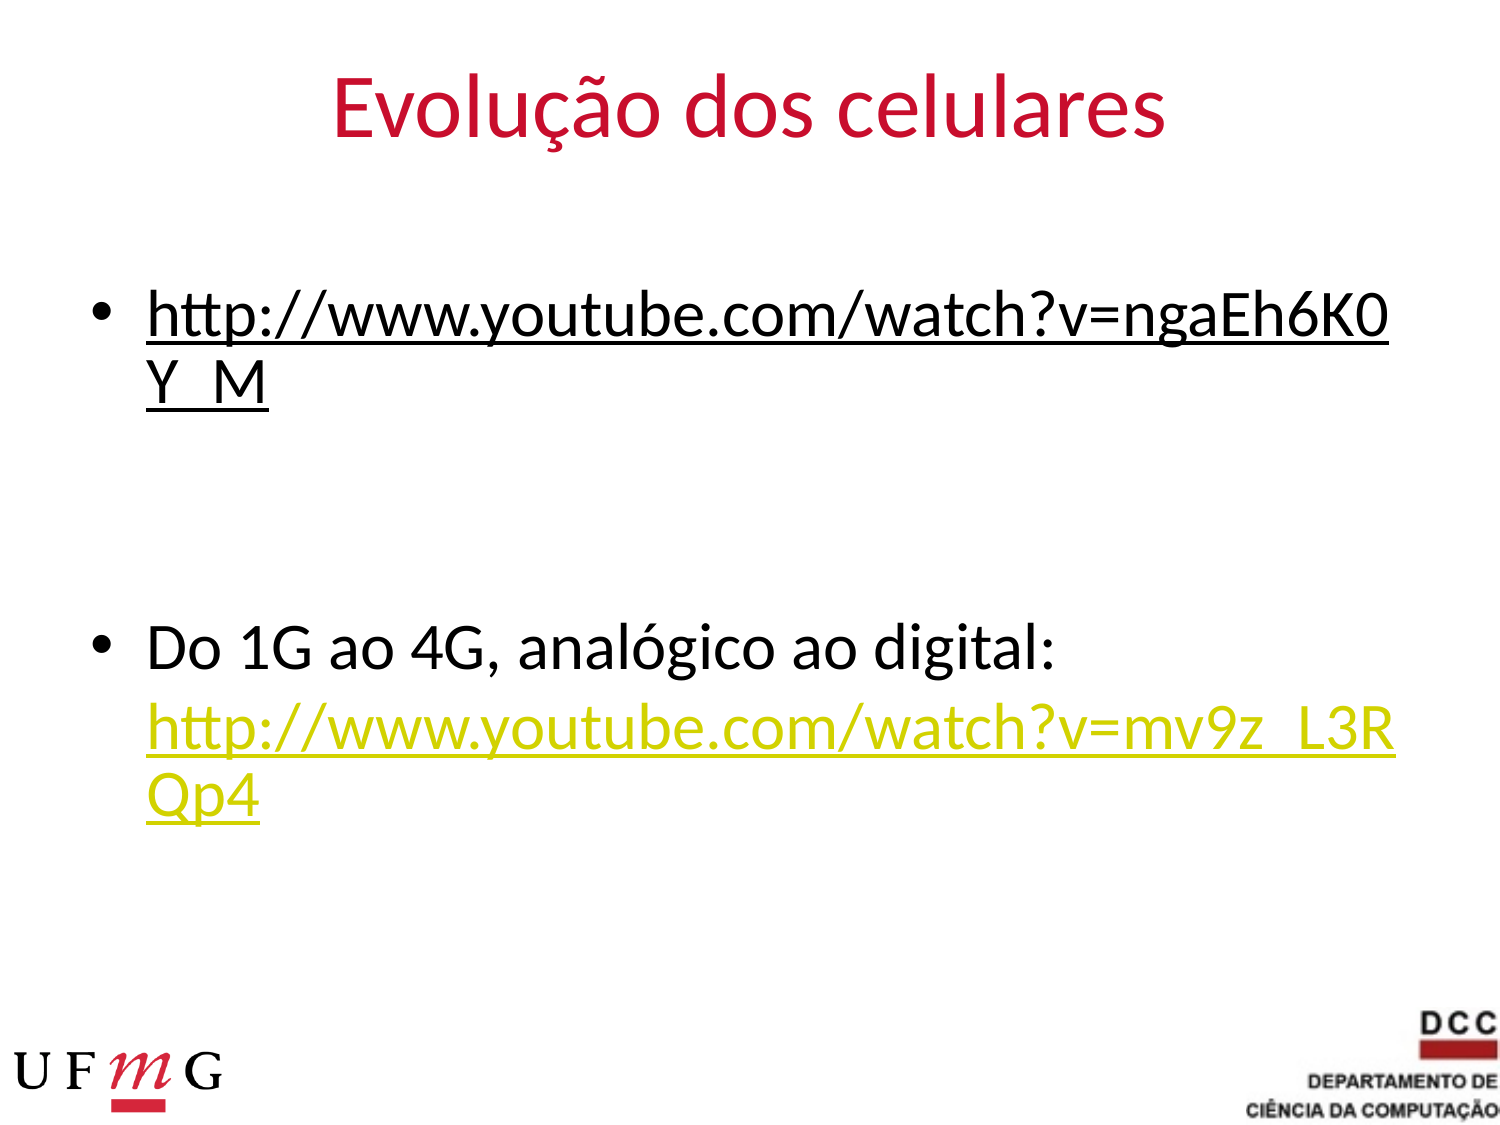

# Evolução dos celulares
http://www.youtube.com/watch?v=ngaEh6K0Y_M

Do 1G ao 4G, analógico ao digital: http://www.youtube.com/watch?v=mv9z_L3RQp4